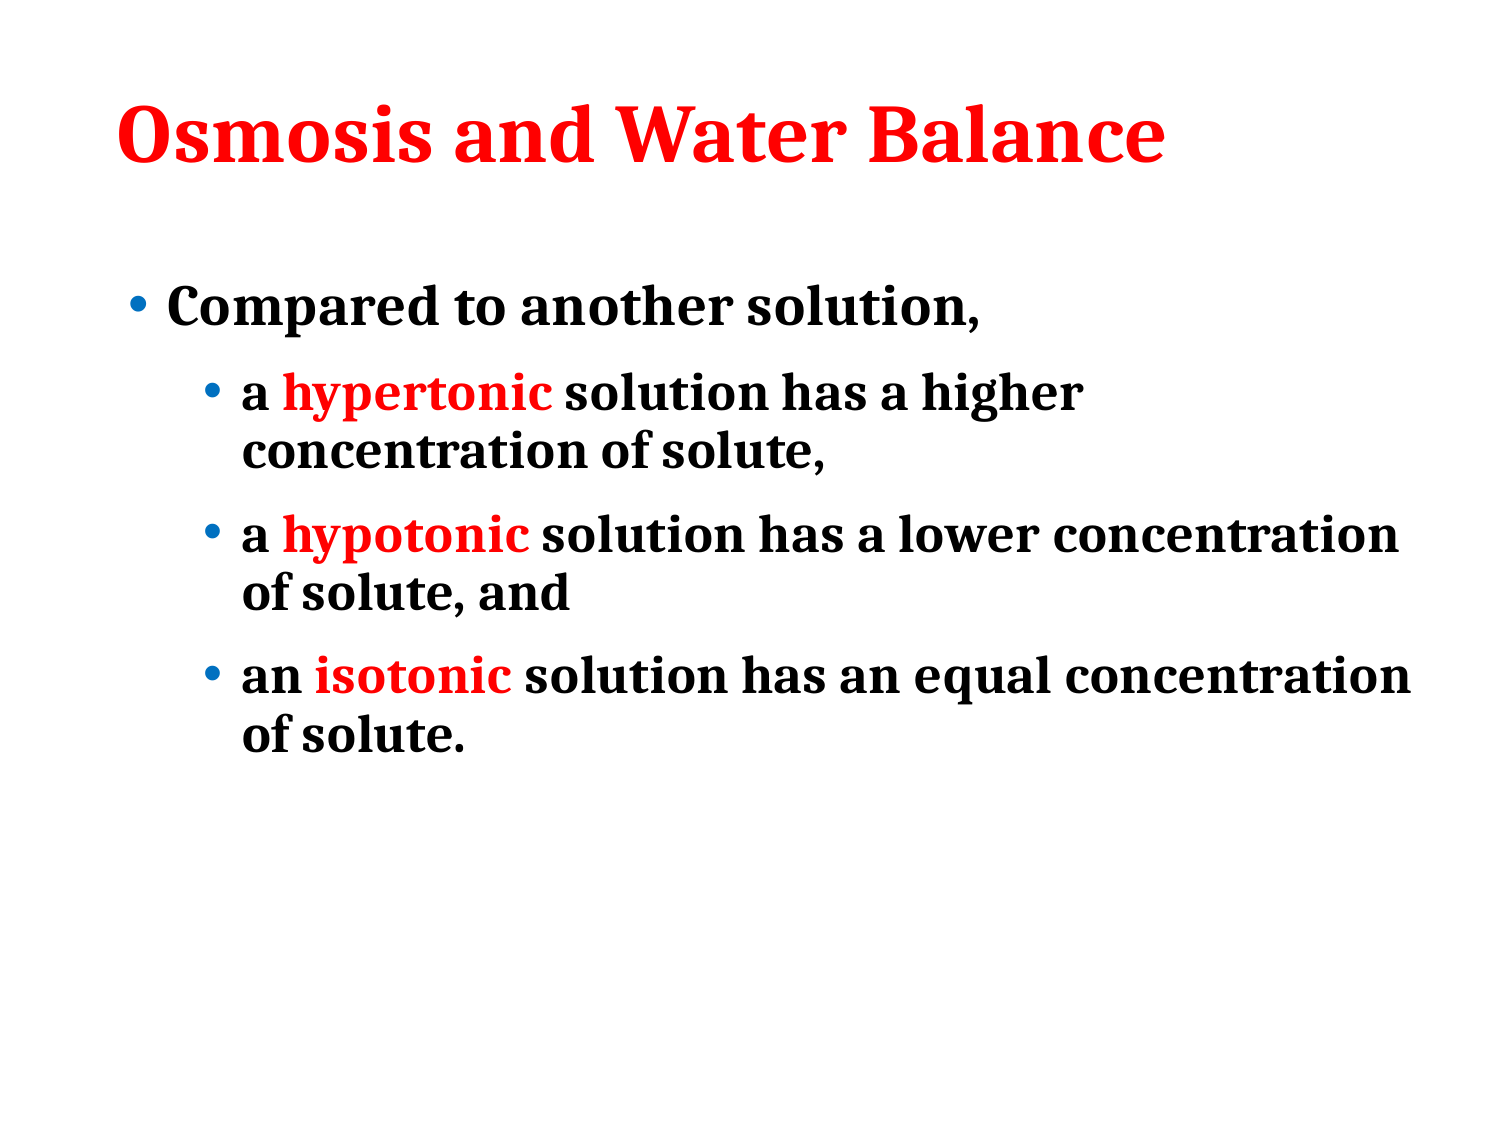

# Osmosis and Water Balance
Compared to another solution,
a hypertonic solution has a higher concentration of solute,
a hypotonic solution has a lower concentration of solute, and
an isotonic solution has an equal concentration of solute.